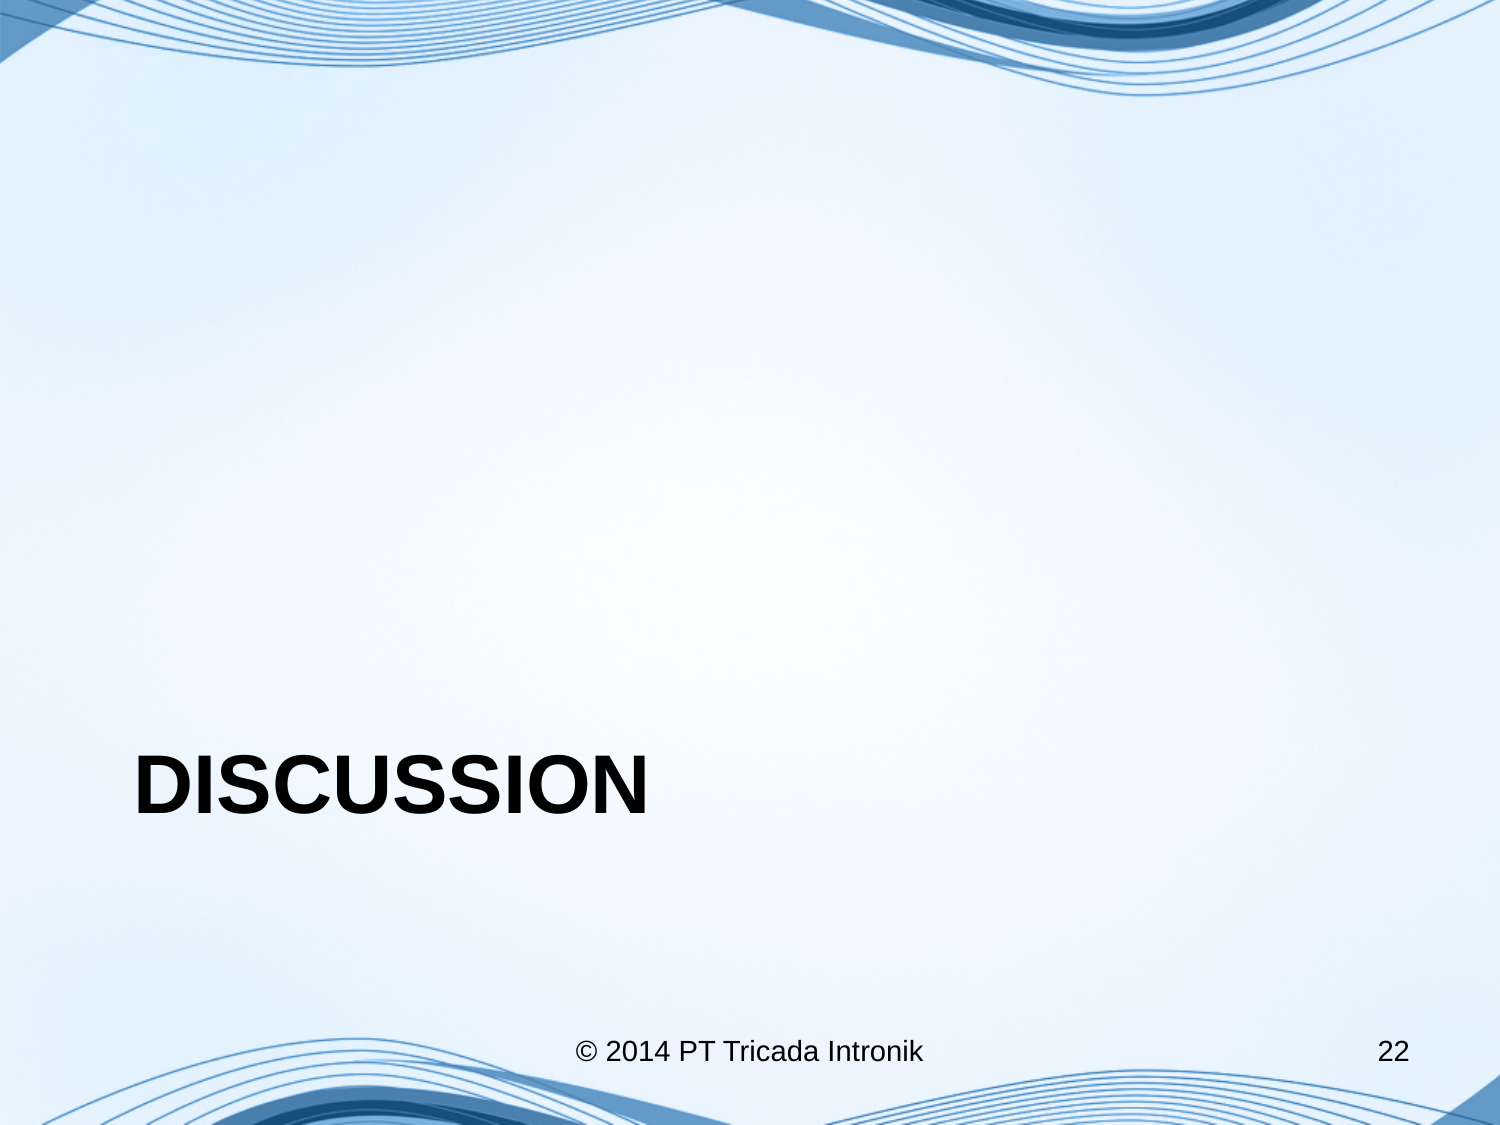

# Discussion

© 2014 PT Tricada Intronik
22